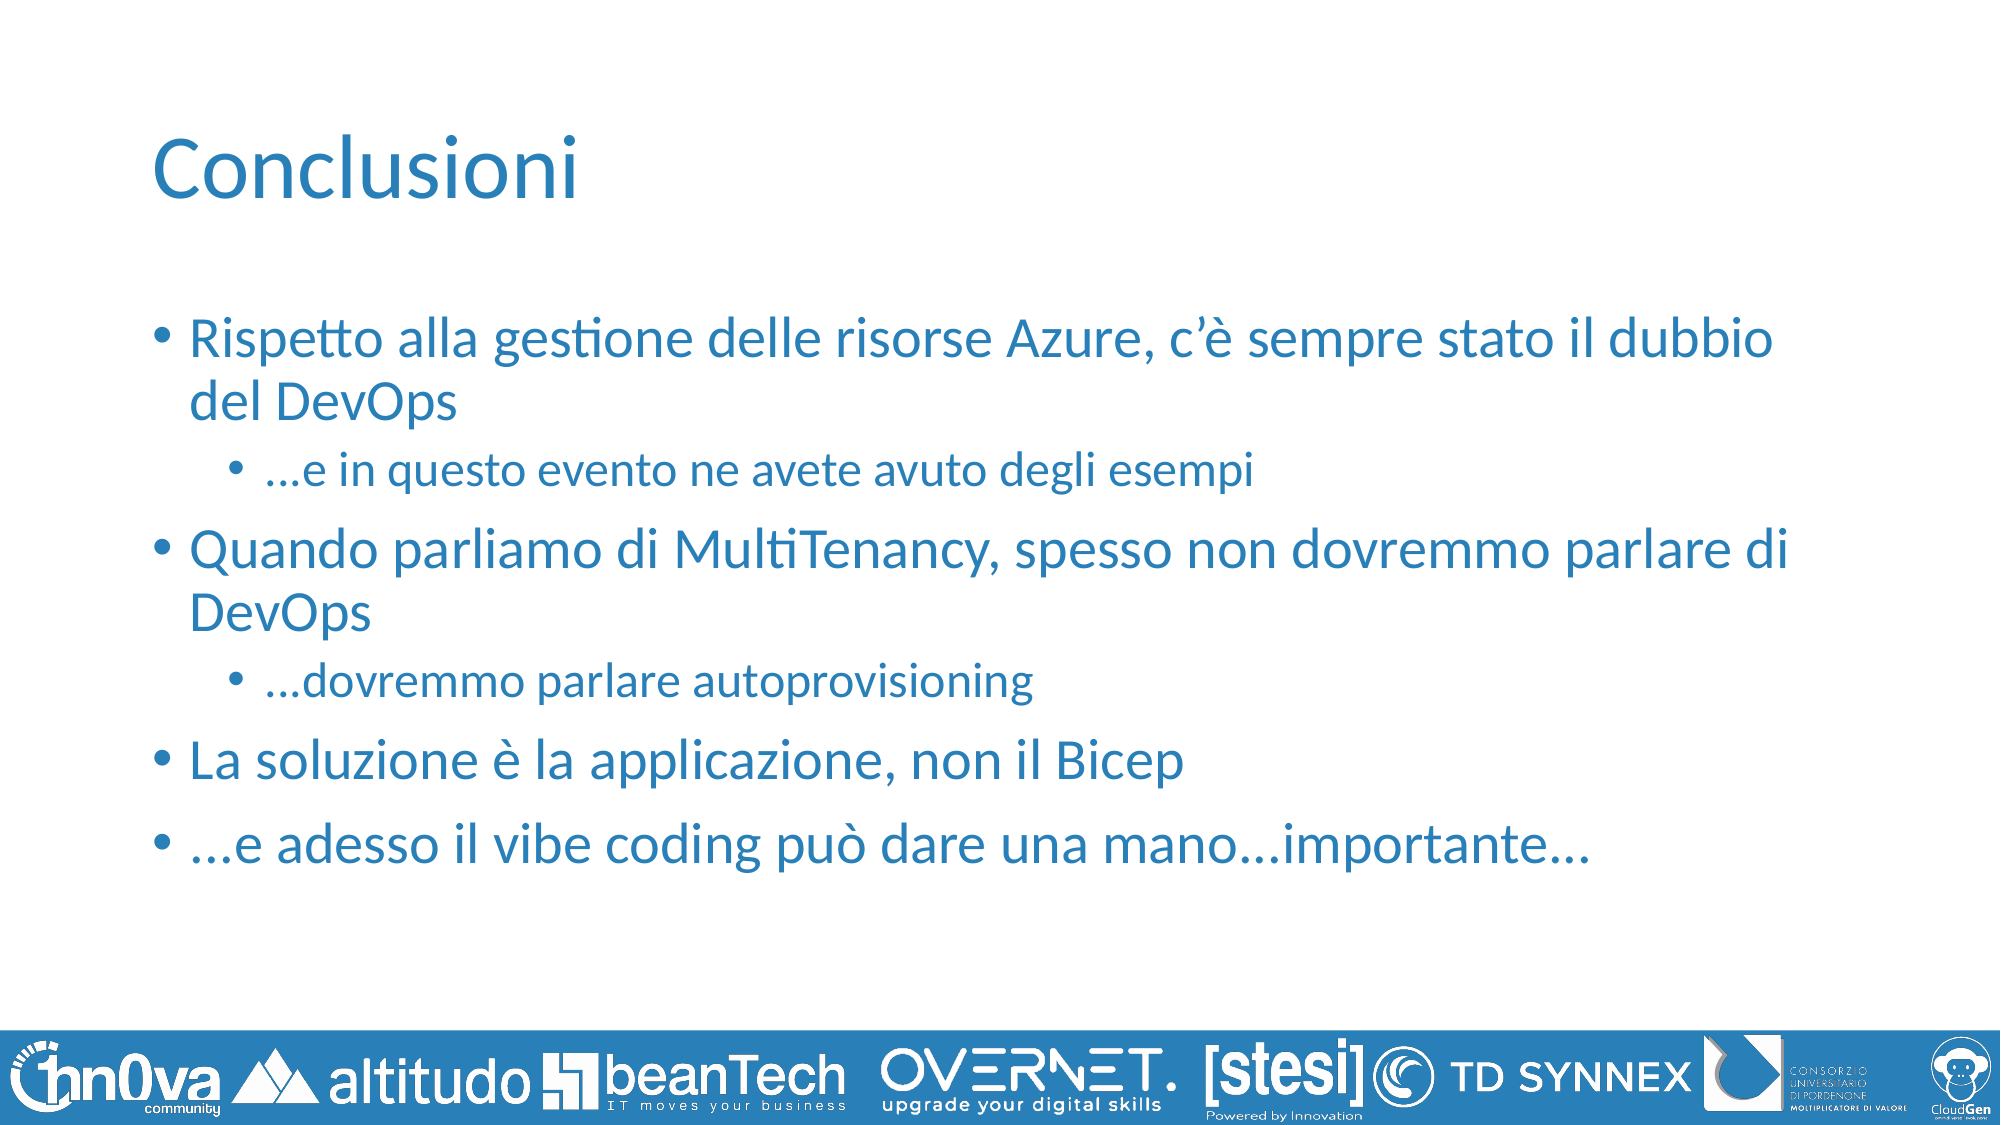

# Conclusioni
Rispetto alla gestione delle risorse Azure, c’è sempre stato il dubbio del DevOps
...e in questo evento ne avete avuto degli esempi
Quando parliamo di MultiTenancy, spesso non dovremmo parlare di  DevOps
...dovremmo parlare autoprovisioning
La soluzione è la applicazione, non il Bicep
...e adesso il vibe coding può dare una mano...importante...